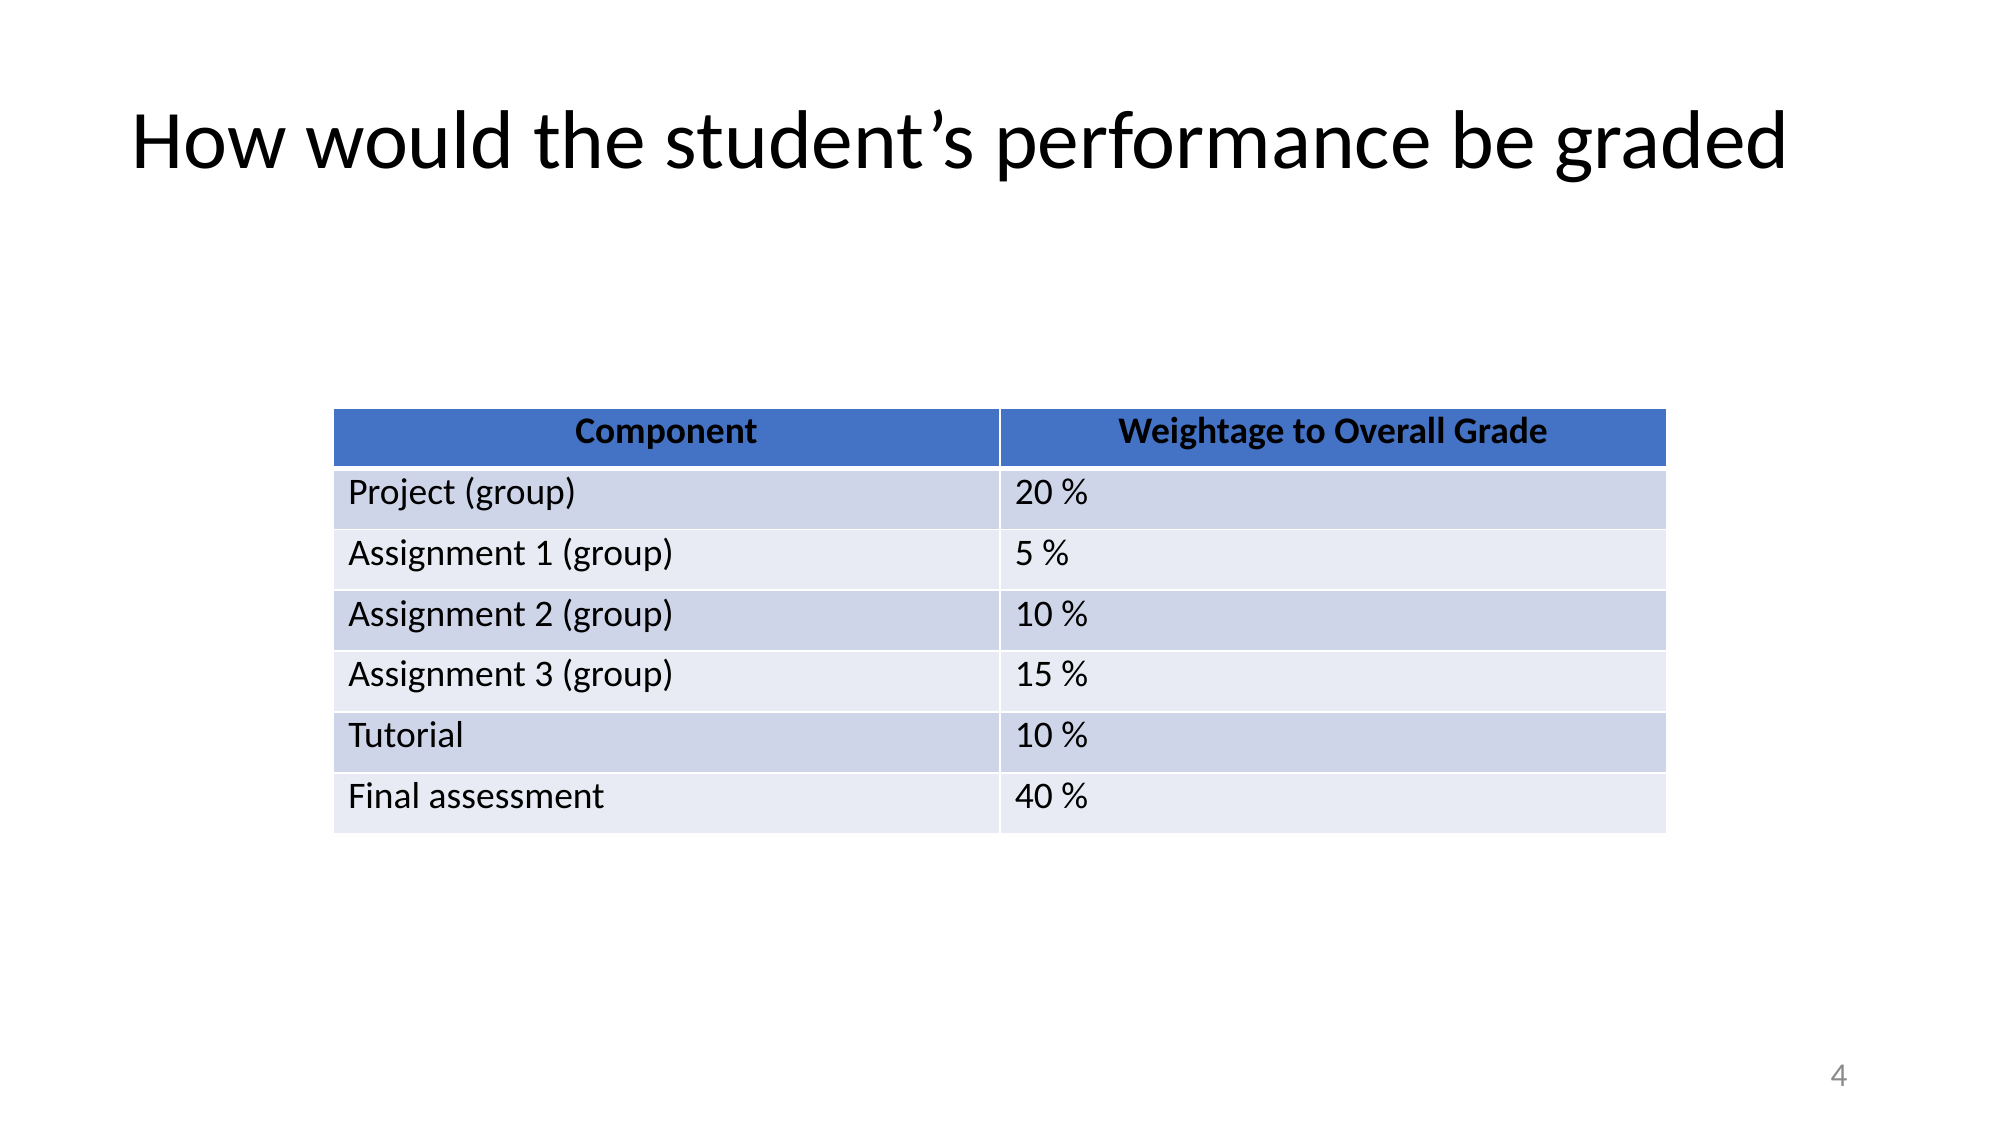

# How would the student’s performance be graded

| Component | Weightage to Overall Grade |
| --- | --- |
| Project (group) | 20 % |
| Assignment 1 (group) | 5 % |
| Assignment 2 (group) | 10 % |
| Assignment 3 (group) | 15 % |
| Tutorial | 10 % |
| Final assessment | 40 % |

4